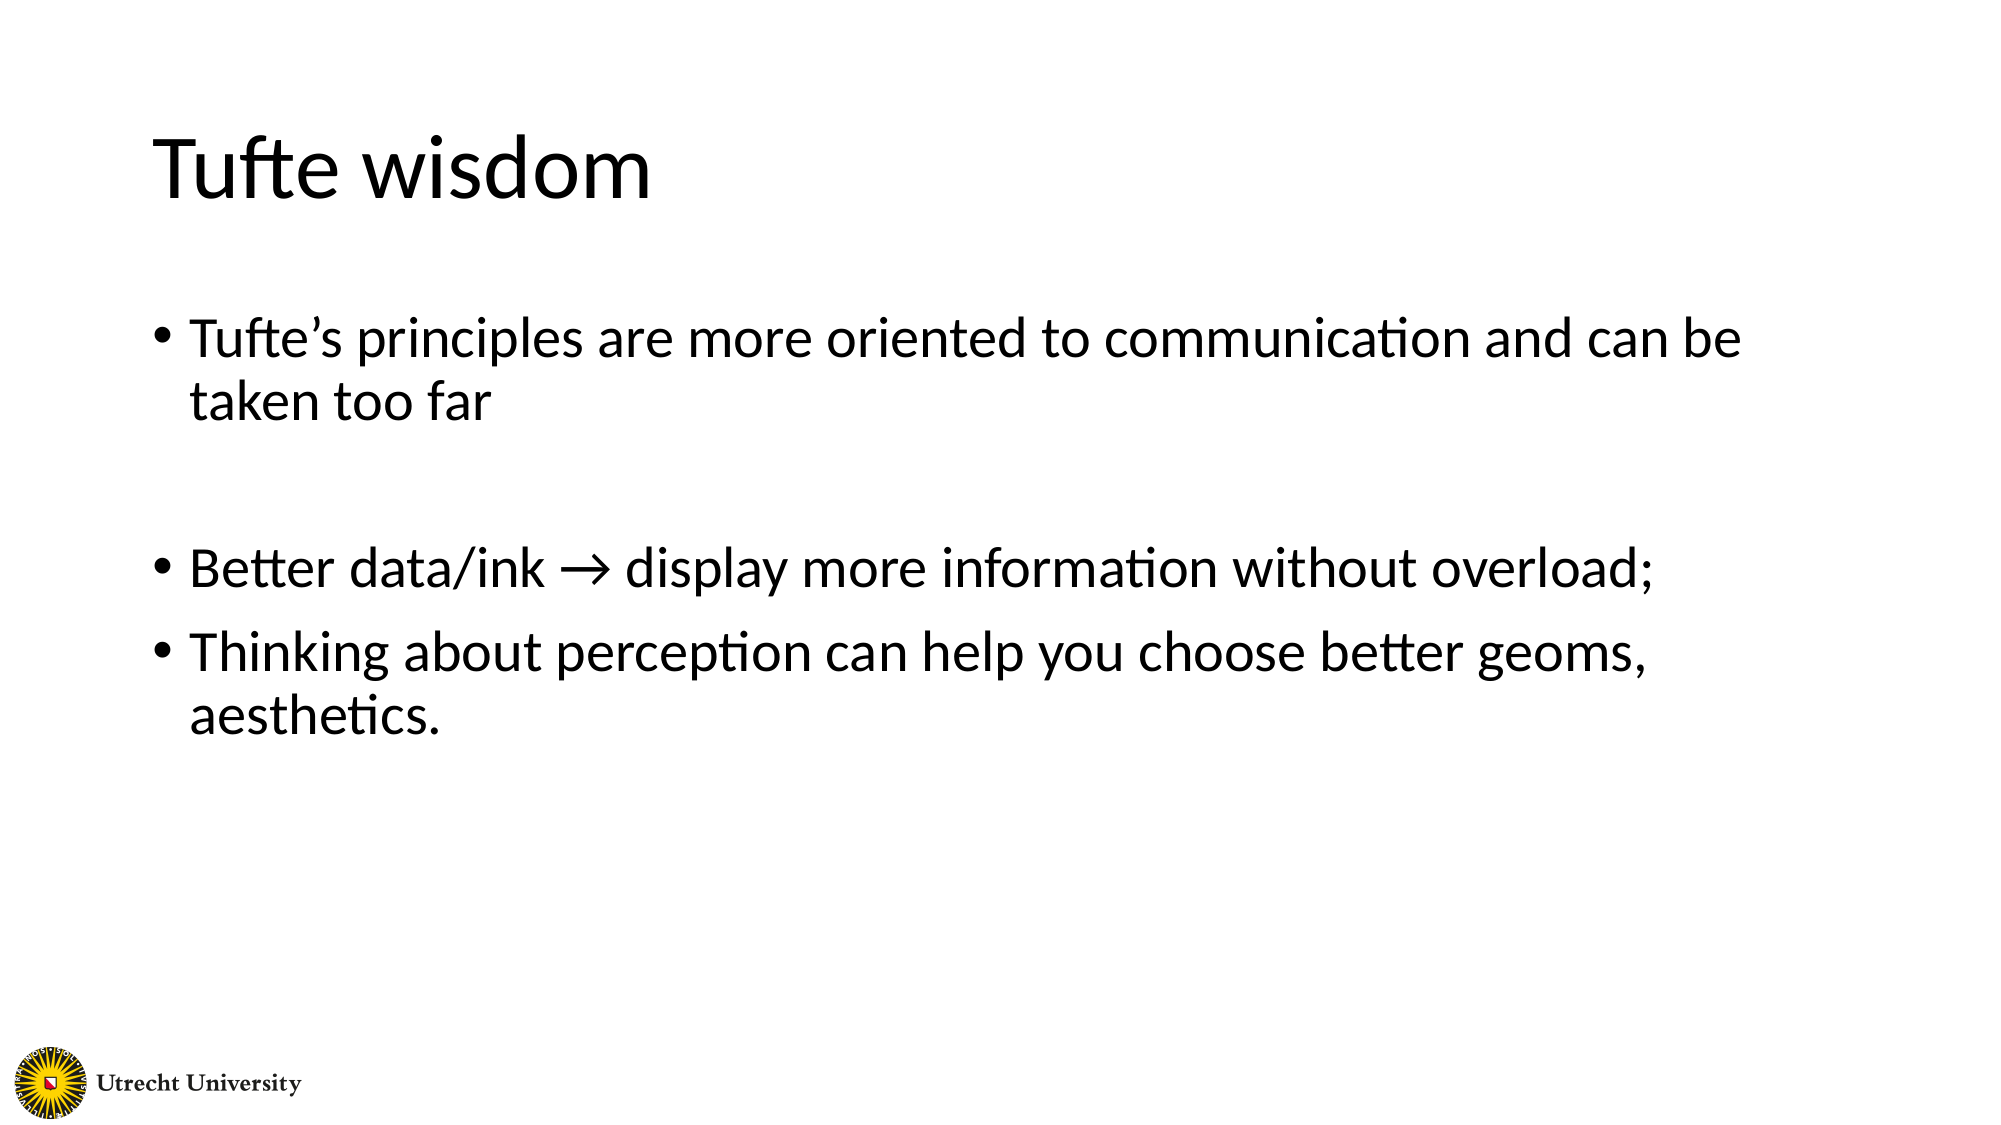

# Tufte wisdom
Tufte’s principles are more oriented to communication and can be taken too far

Better data/ink → display more information without overload;
Thinking about perception can help you choose better geoms, aesthetics.